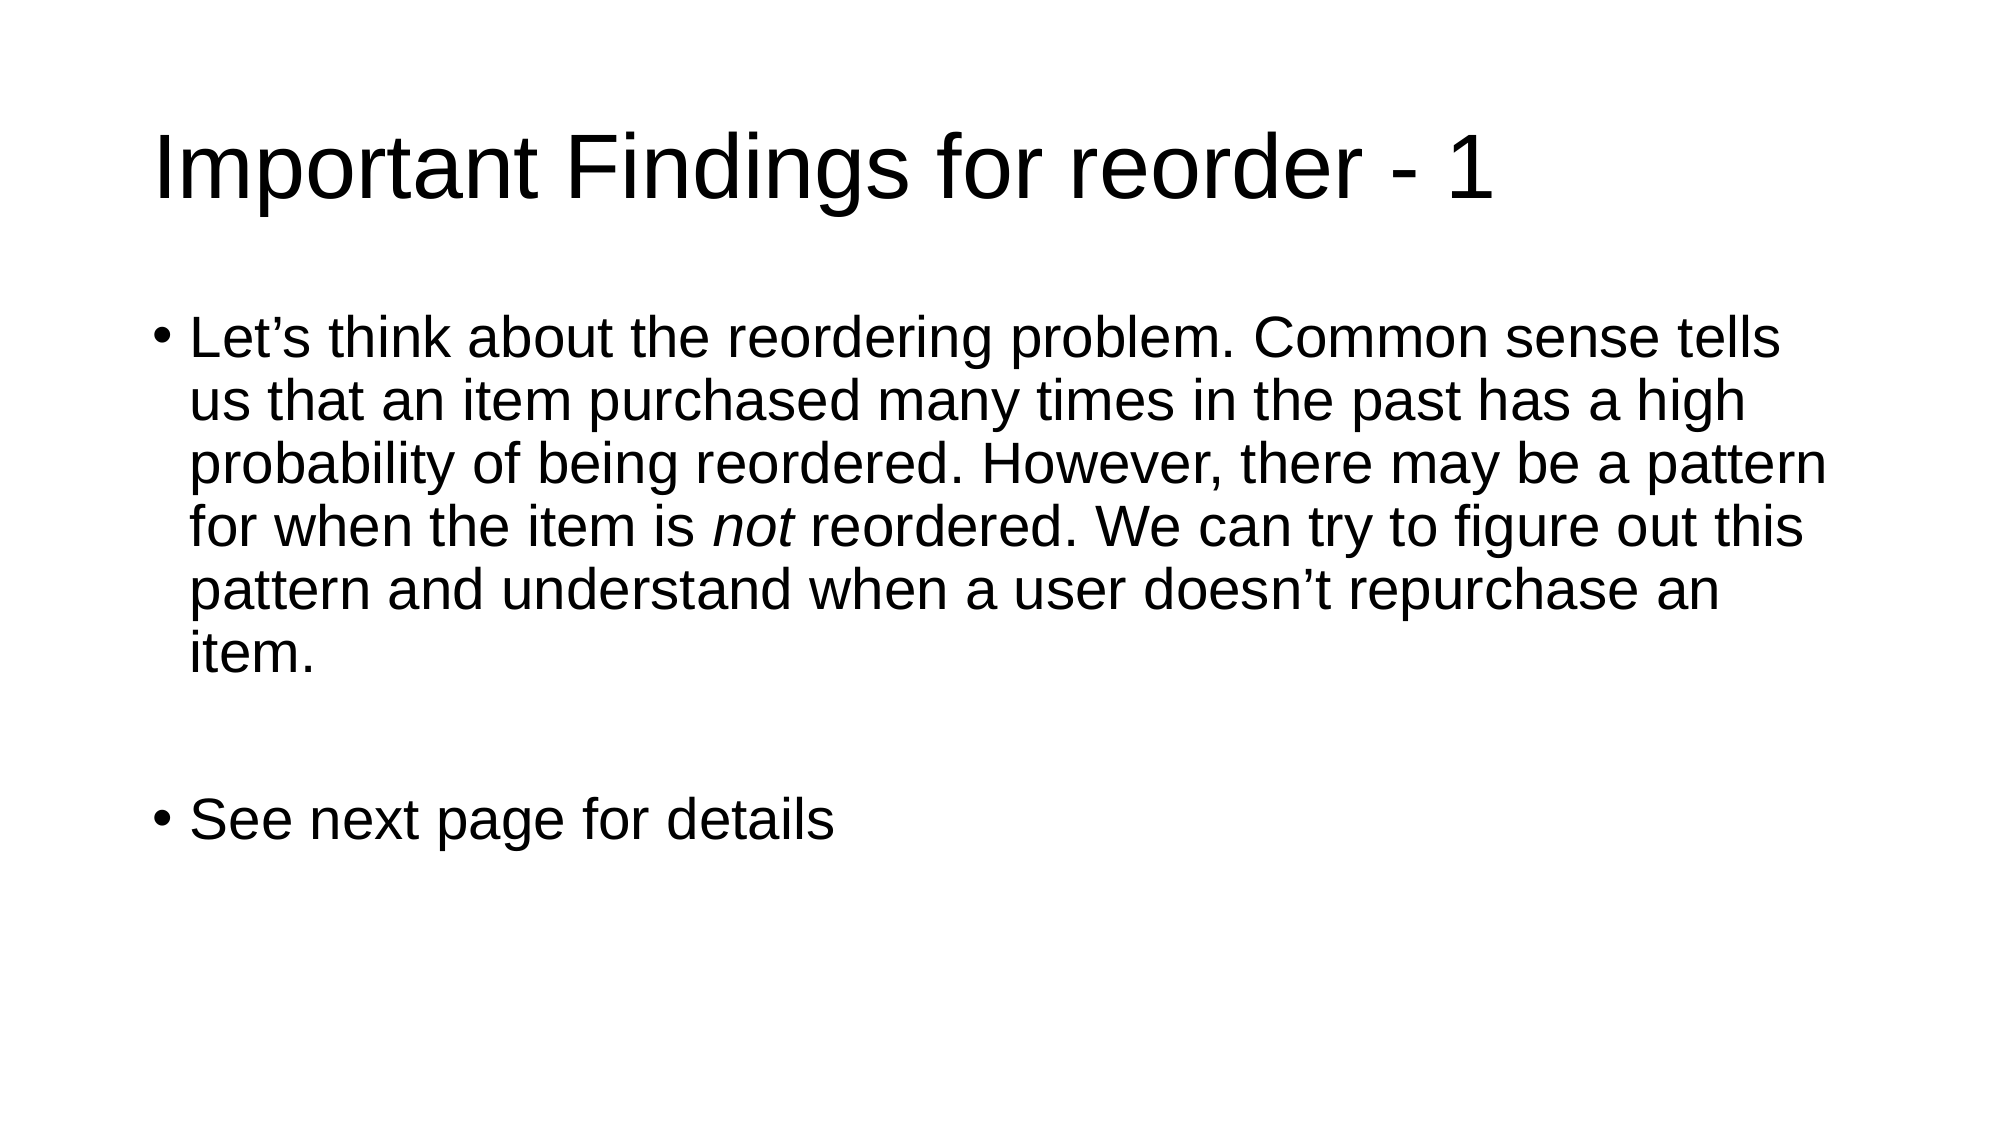

# Important Findings for reorder - 1
Let’s think about the reordering problem. Common sense tells us that an item purchased many times in the past has a high probability of being reordered. However, there may be a pattern for when the item is not reordered. We can try to figure out this pattern and understand when a user doesn’t repurchase an item.

See next page for details